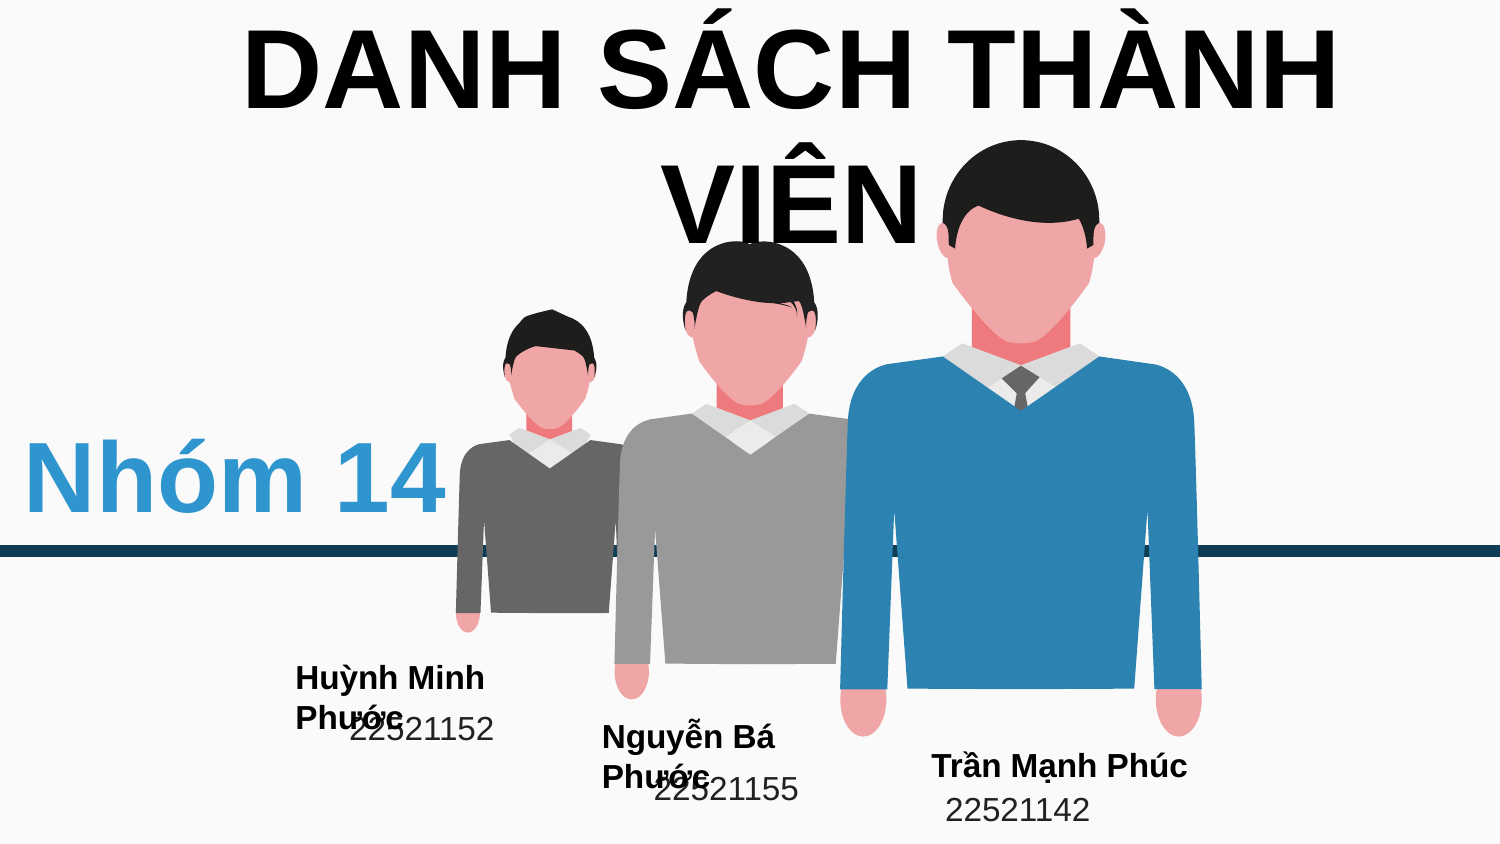

DANH SÁCH THÀNH VIÊN

Nhóm 14

22521152
Huỳnh Minh Phước

22521155
Nguyễn Bá Phước

 22521142
Trần Mạnh Phúc